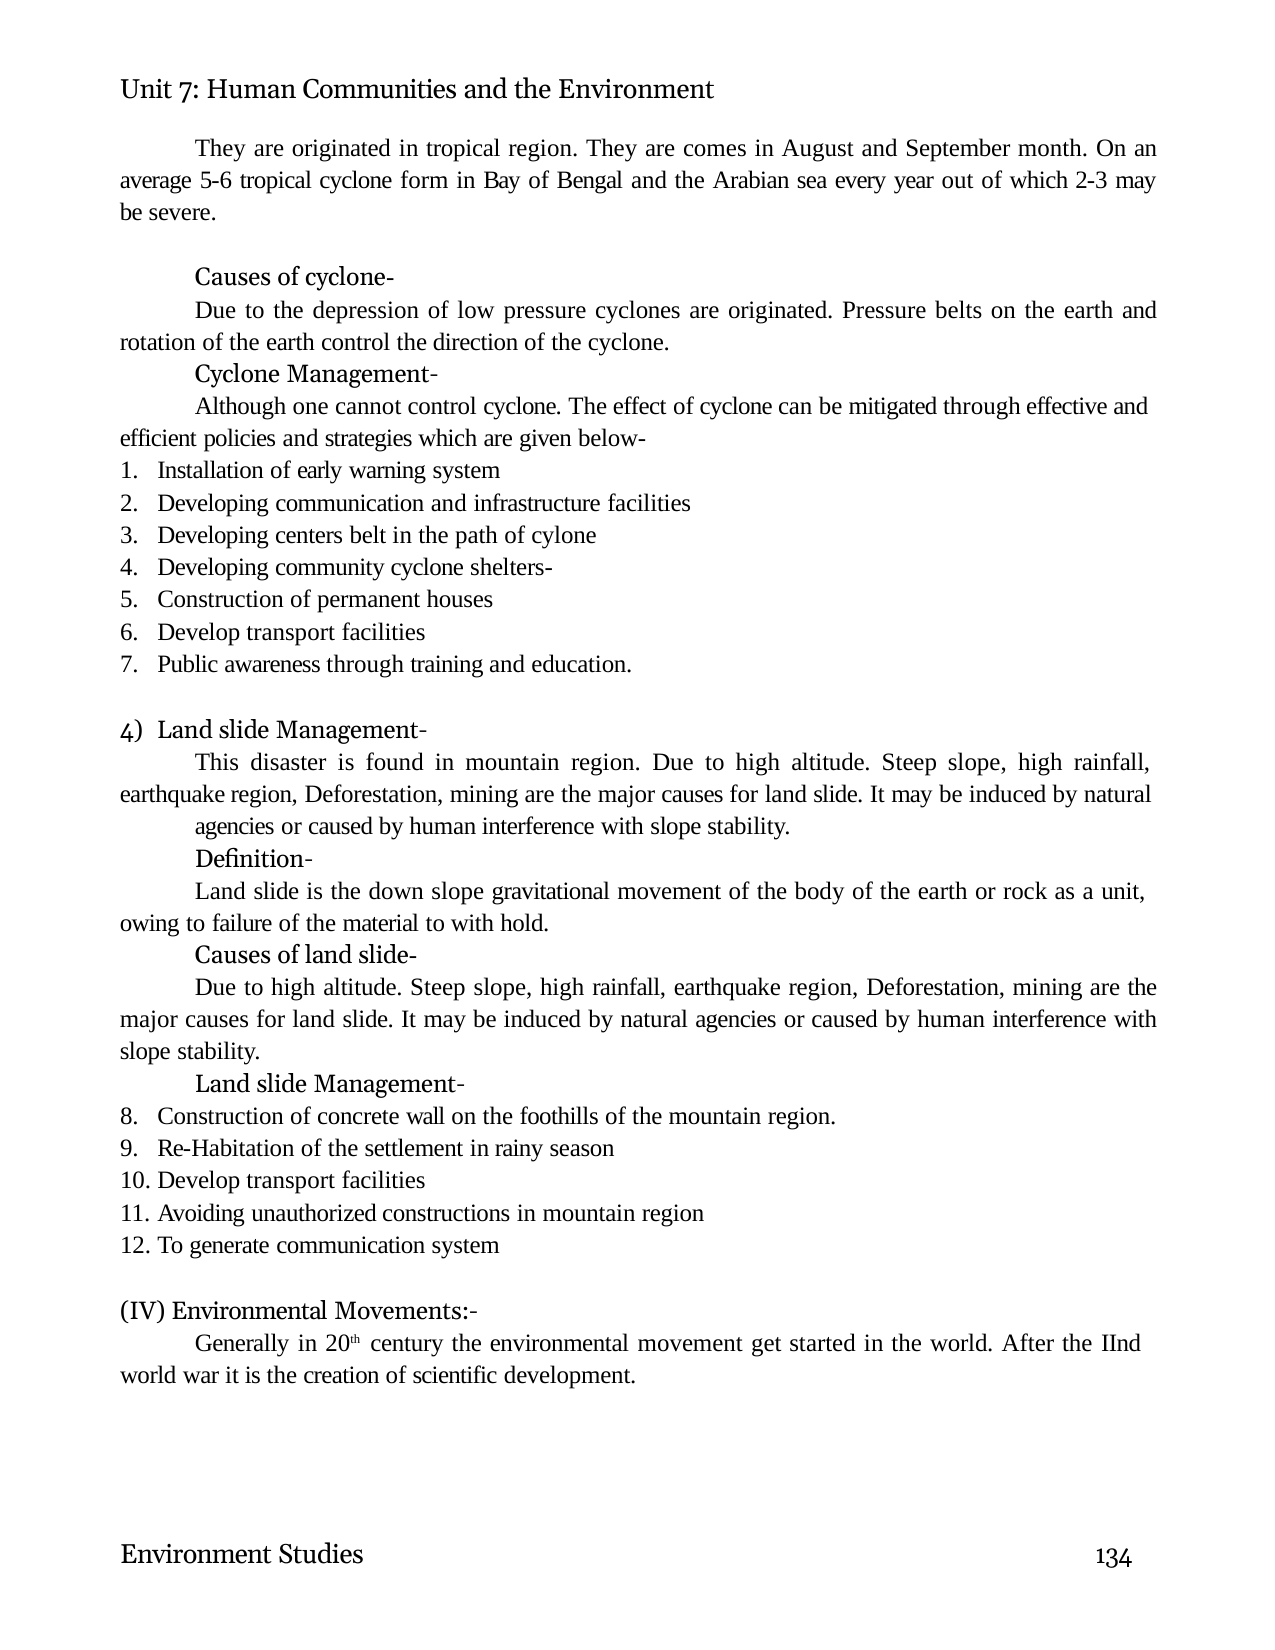

Unit 7: Human Communities and the Environment
They are originated in tropical region. They are comes in August and September month. On an average 5-6 tropical cyclone form in Bay of Bengal and the Arabian sea every year out of which 2-3 may be severe.

Causes of cyclone-
Due to the depression of low pressure cyclones are originated. Pressure belts on the earth and rotation of the earth control the direction of the cyclone.
Cyclone Management-
Although one cannot control cyclone. The effect of cyclone can be mitigated through effective and efficient policies and strategies which are given below-
Installation of early warning system
Developing communication and infrastructure facilities
Developing centers belt in the path of cylone
Developing community cyclone shelters-
Construction of permanent houses
Develop transport facilities
Public awareness through training and education.

4) Land slide Management-
This disaster is found in mountain region. Due to high altitude. Steep slope, high rainfall, earthquake region, Deforestation, mining are the major causes for land slide. It may be induced by natural
agencies or caused by human interference with slope stability.
Definition-
Land slide is the down slope gravitational movement of the body of the earth or rock as a unit, owing to failure of the material to with hold.
Causes of land slide-
Due to high altitude. Steep slope, high rainfall, earthquake region, Deforestation, mining are the major causes for land slide. It may be induced by natural agencies or caused by human interference with slope stability.
Land slide Management-
Construction of concrete wall on the foothills of the mountain region.
Re-Habitation of the settlement in rainy season
Develop transport facilities
Avoiding unauthorized constructions in mountain region
To generate communication system

(IV) Environmental Movements:-
Generally in 20th century the environmental movement get started in the world. After the IInd world war it is the creation of scientific development.
Environment Studies
134